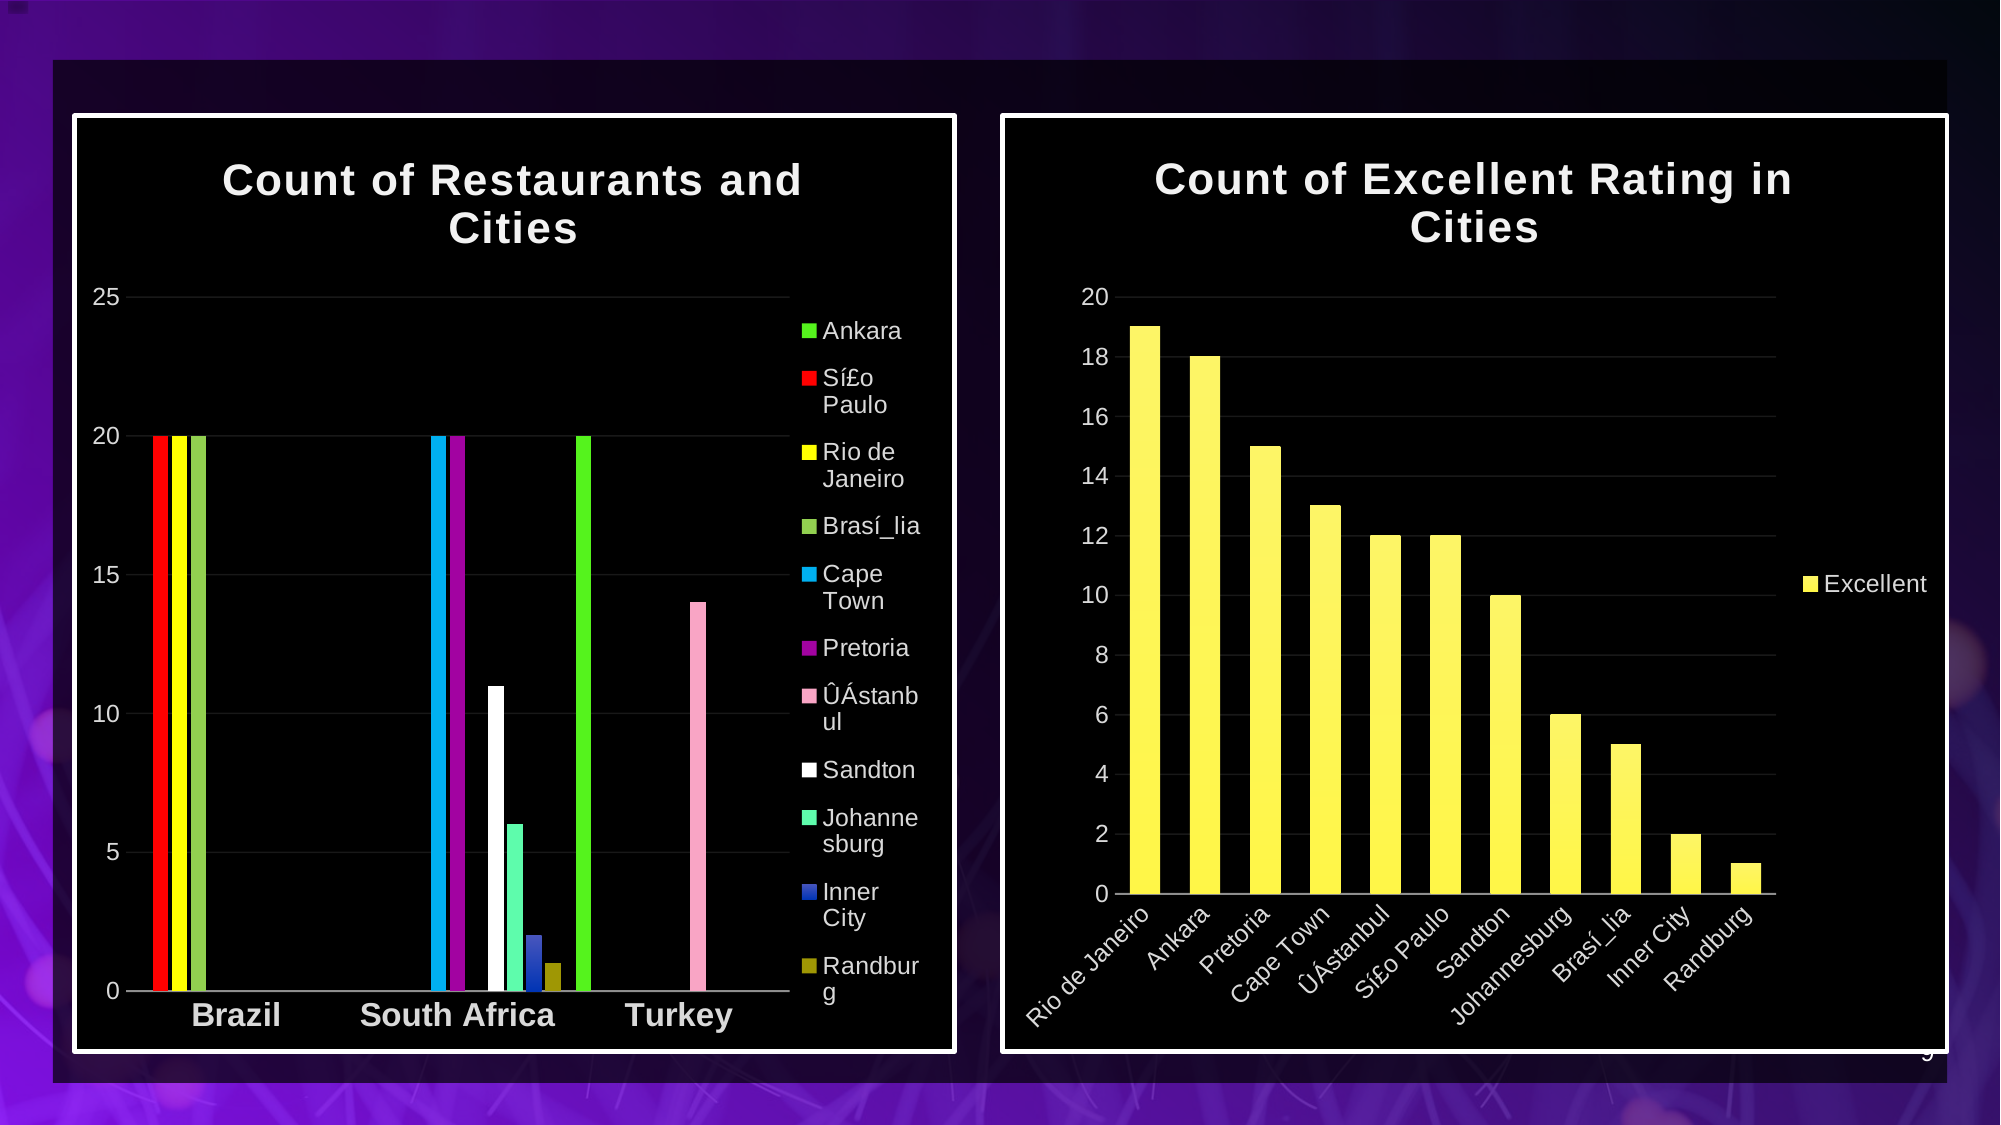

### Chart: Count of Restaurants and Cities

| Category | Ankara | Sí£o Paulo | Rio de Janeiro | Brasí_lia | Cape Town | Pretoria | ÛÁstanbul | Sandton | Johannesburg | Inner City | Randburg |
|---|---|---|---|---|---|---|---|---|---|---|---|
| Brazil | None | 20.0 | 20.0 | 20.0 | None | None | None | None | None | None | None |
| South Africa | None | None | None | None | 20.0 | 20.0 | None | 11.0 | 6.0 | 2.0 | 1.0 |
| Turkey | 20.0 | None | None | None | None | None | 14.0 | None | None | None | None |

### Chart: Count of Excellent Rating in Cities

| Category | Excellent |
|---|---|
| Rio de Janeiro | 19.0 |
| Ankara | 18.0 |
| Pretoria | 15.0 |
| Cape Town | 13.0 |
| ÛÁstanbul | 12.0 |
| Sí£o Paulo | 12.0 |
| Sandton | 10.0 |
| Johannesburg | 6.0 |
| Brasí_lia | 5.0 |
| Inner City | 2.0 |
| Randburg | 1.0 |
9